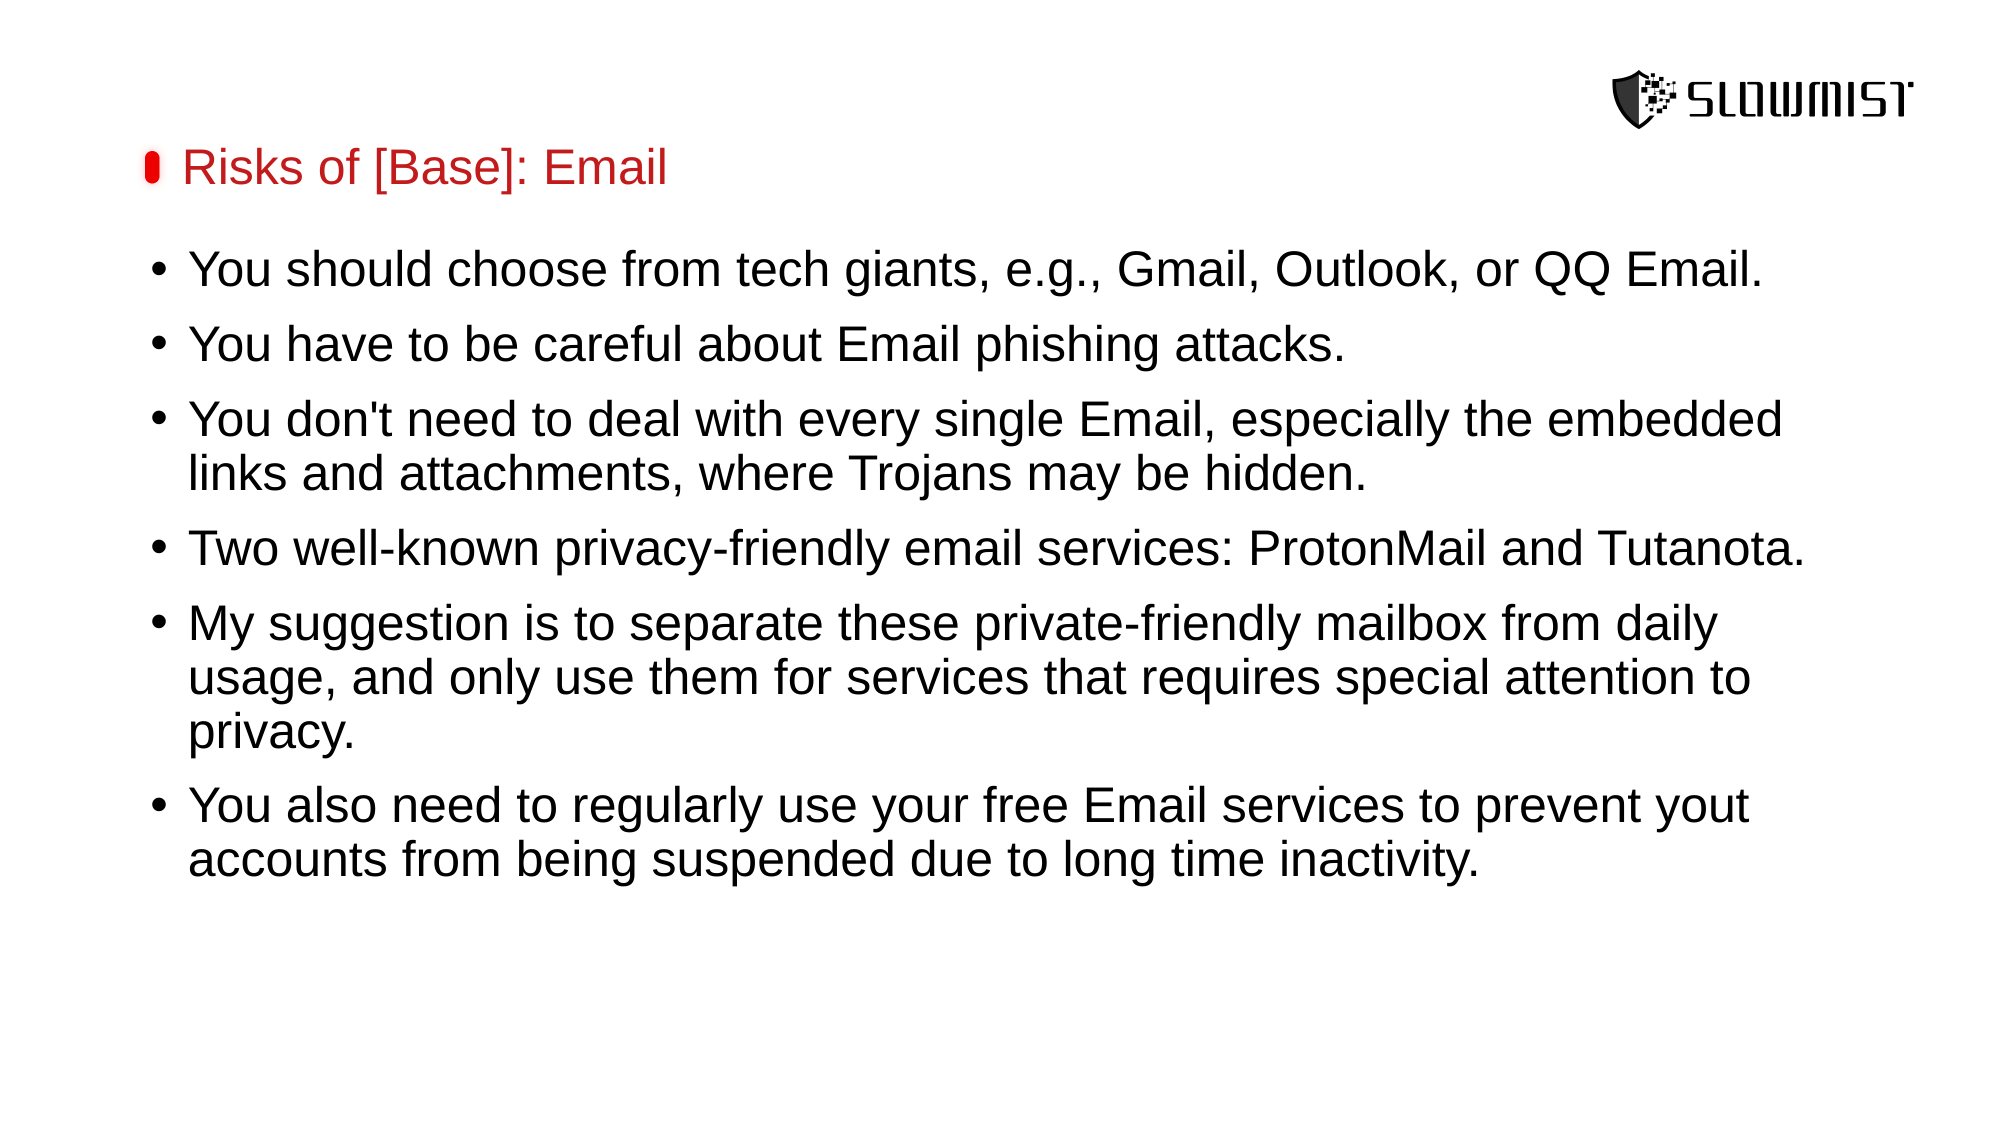

Risks of [Base]: Email
You should choose from tech giants, e.g., Gmail, Outlook, or QQ Email.
You have to be careful about Email phishing attacks.
You don't need to deal with every single Email, especially the embedded links and attachments, where Trojans may be hidden.
Two well-known privacy-friendly email services: ProtonMail and Tutanota.
My suggestion is to separate these private-friendly mailbox from daily usage, and only use them for services that requires special attention to privacy.
You also need to regularly use your free Email services to prevent yout accounts from being suspended due to long time inactivity.